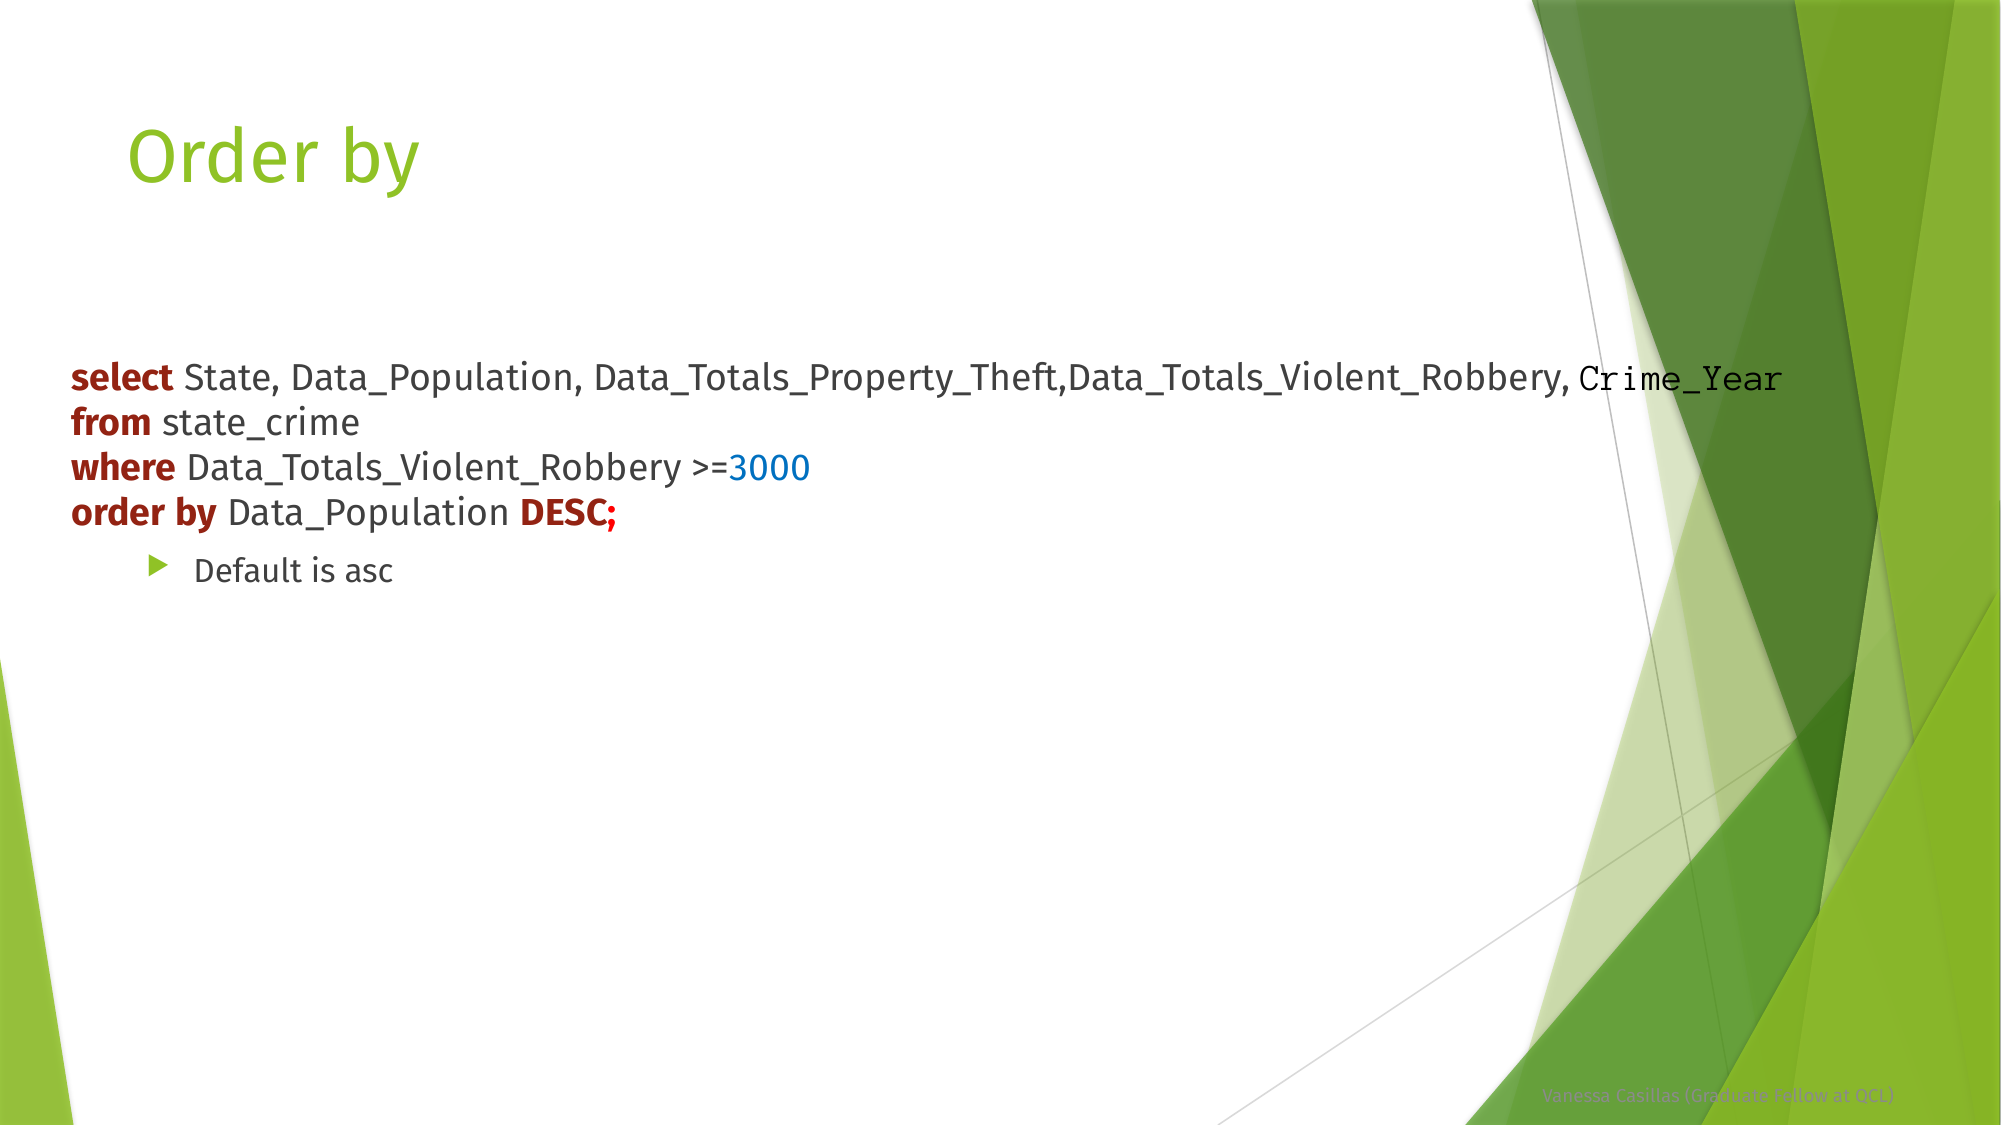

# Order by
select State, Data_Population, Data_Totals_Property_Theft,Data_Totals_Violent_Robbery, Crime_Year  
from state_crime 
where Data_Totals_Violent_Robbery >=3000
order by Data_Population DESC;
Default is asc

Vanessa Casillas (Graduate Fellow at QCL)